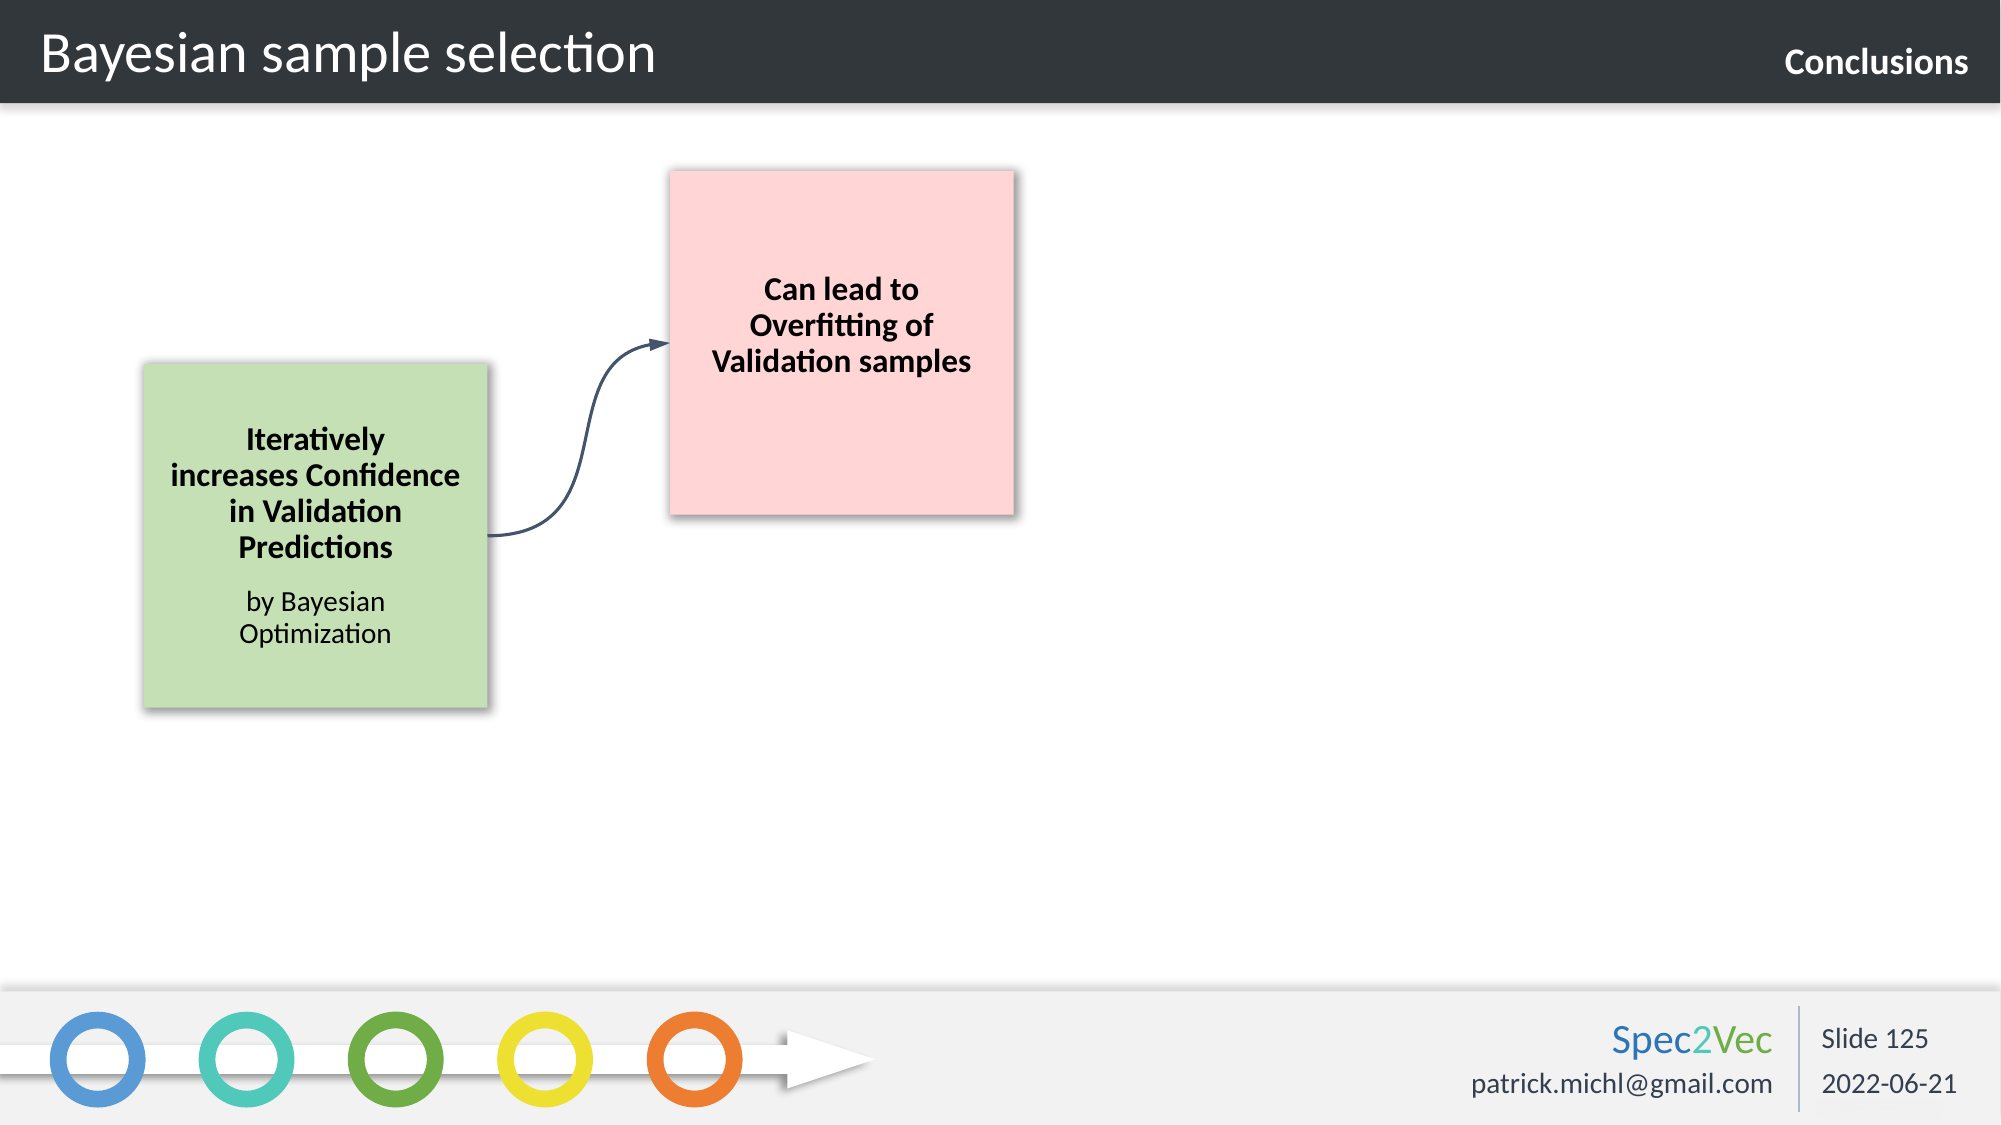

Bayesian sample selection
Conclusions
Can lead to
Overfitting of Validation samples
Iteratively
increases Confidence
in Validation
Predictions
by Bayesian
Optimization